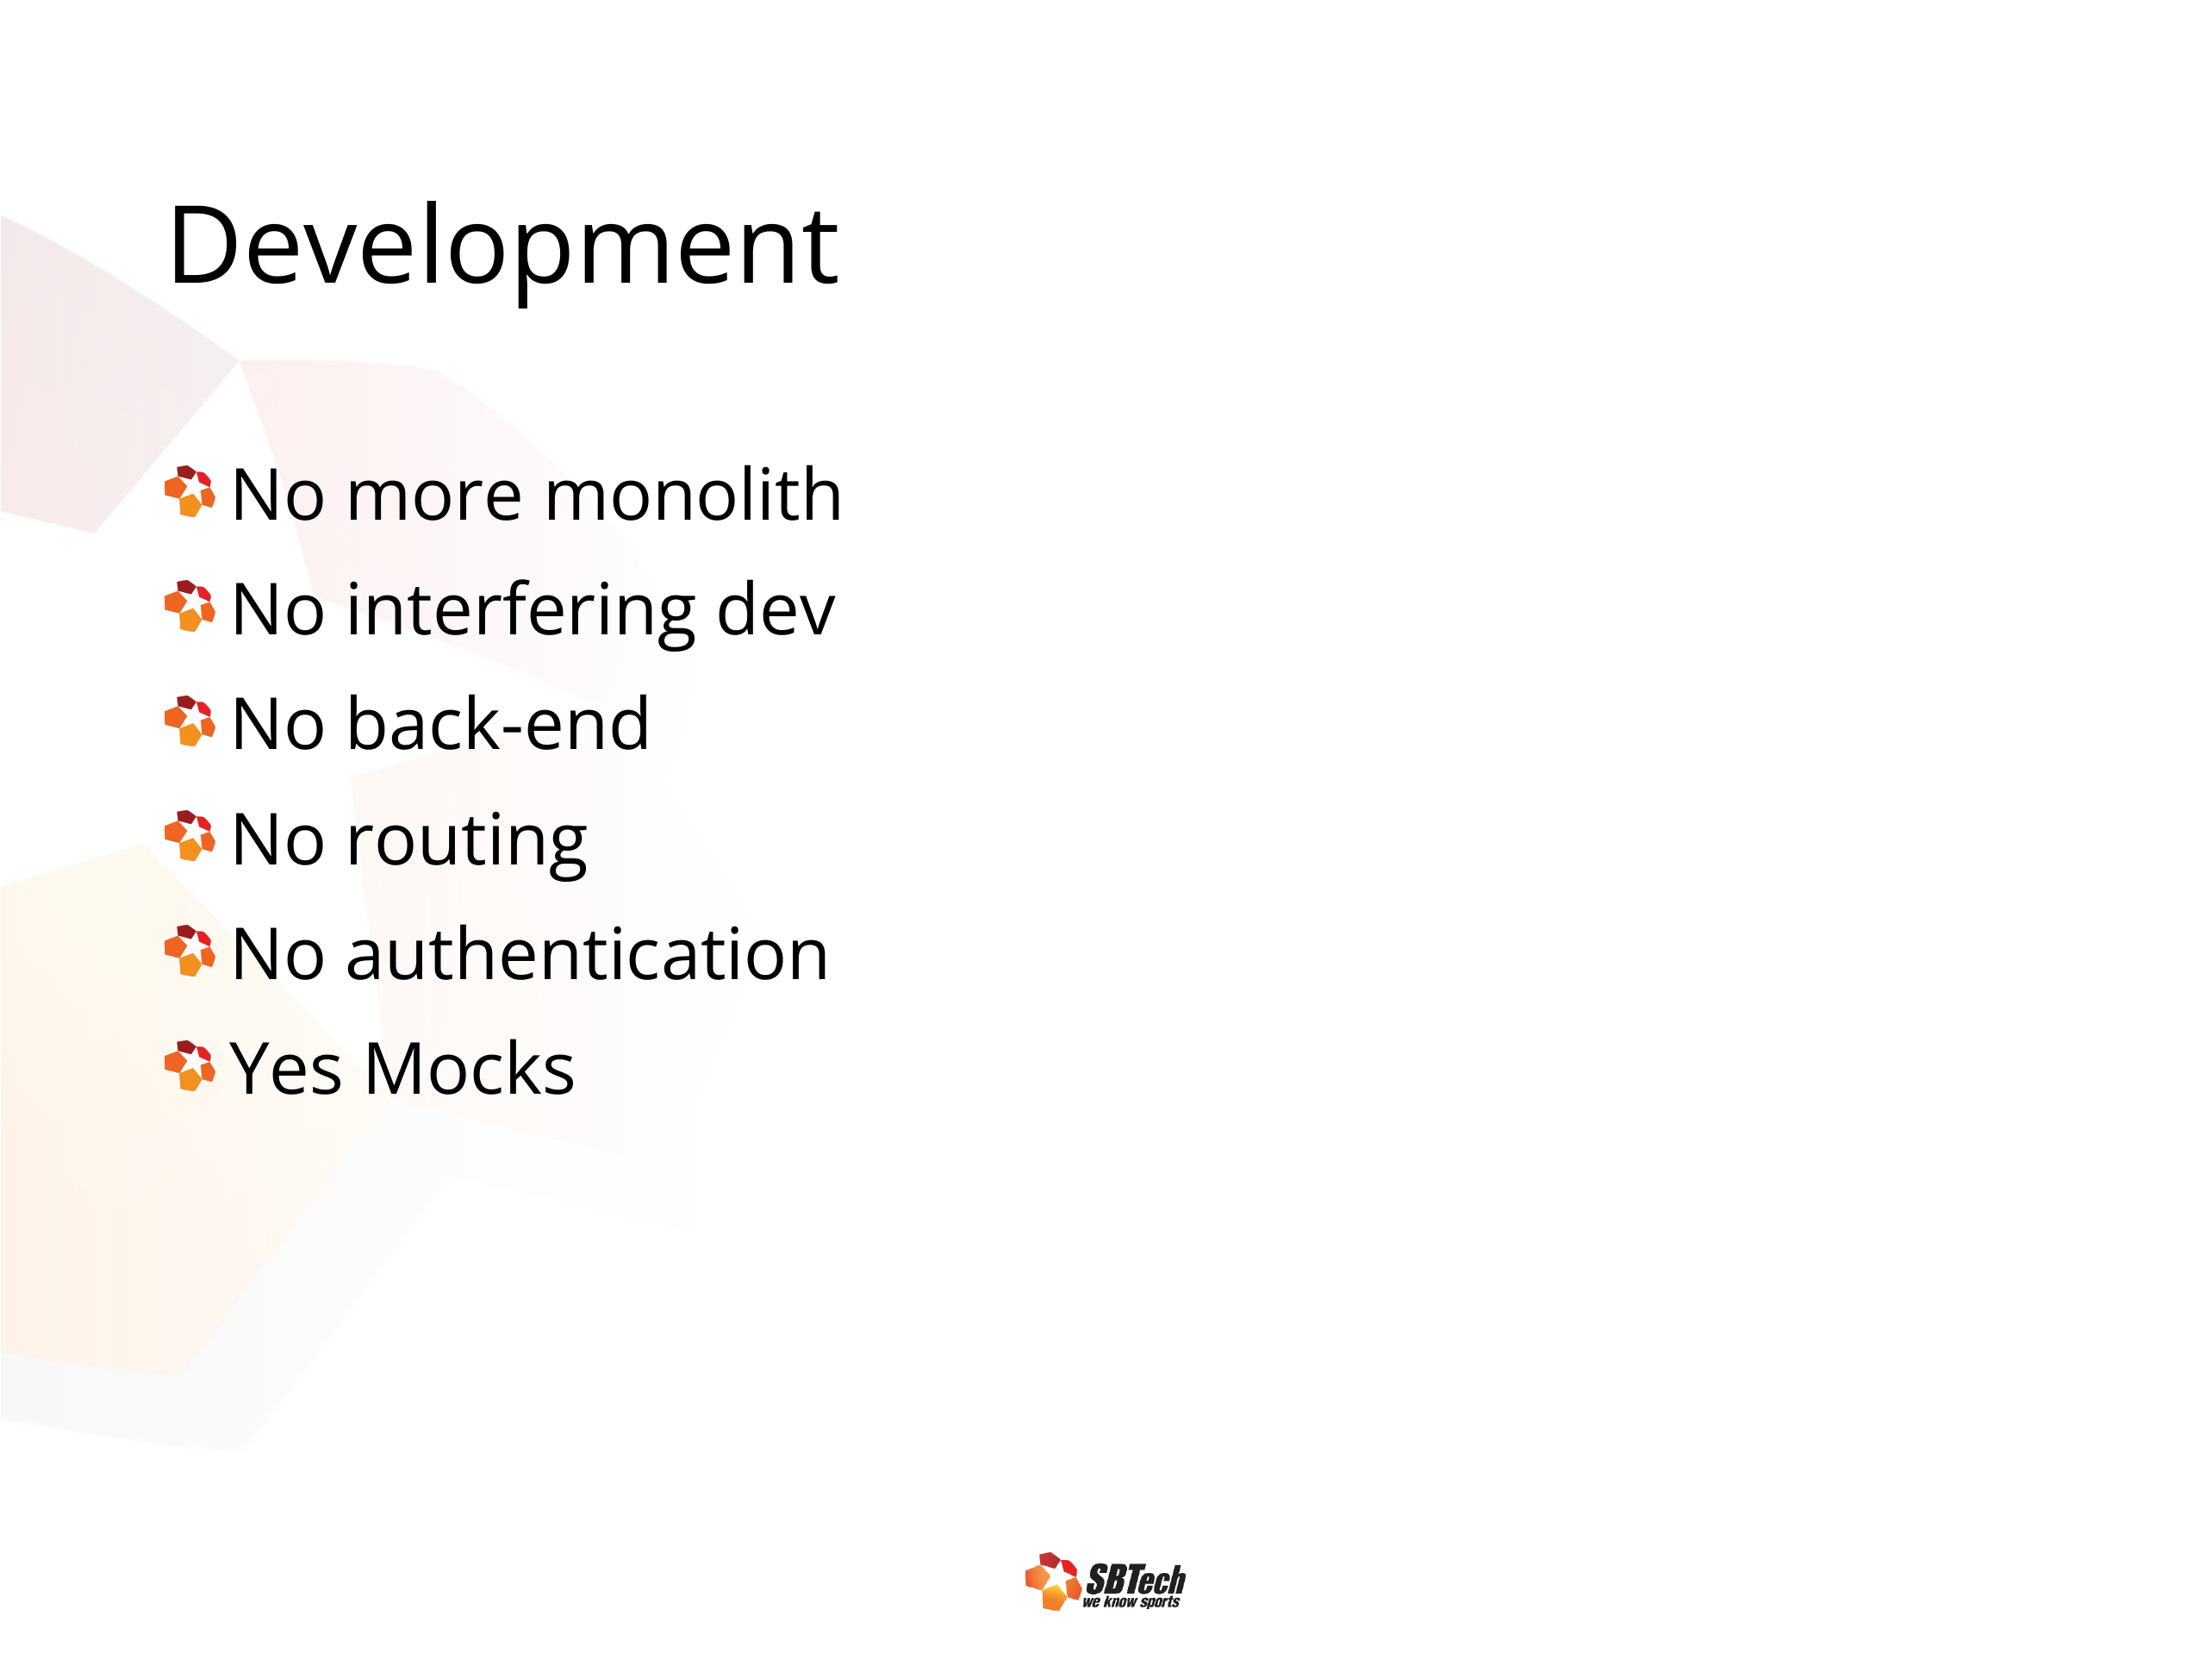

# Development
No more monolith
No interfering dev
No back-end
No routing
No authentication
Yes Mocks